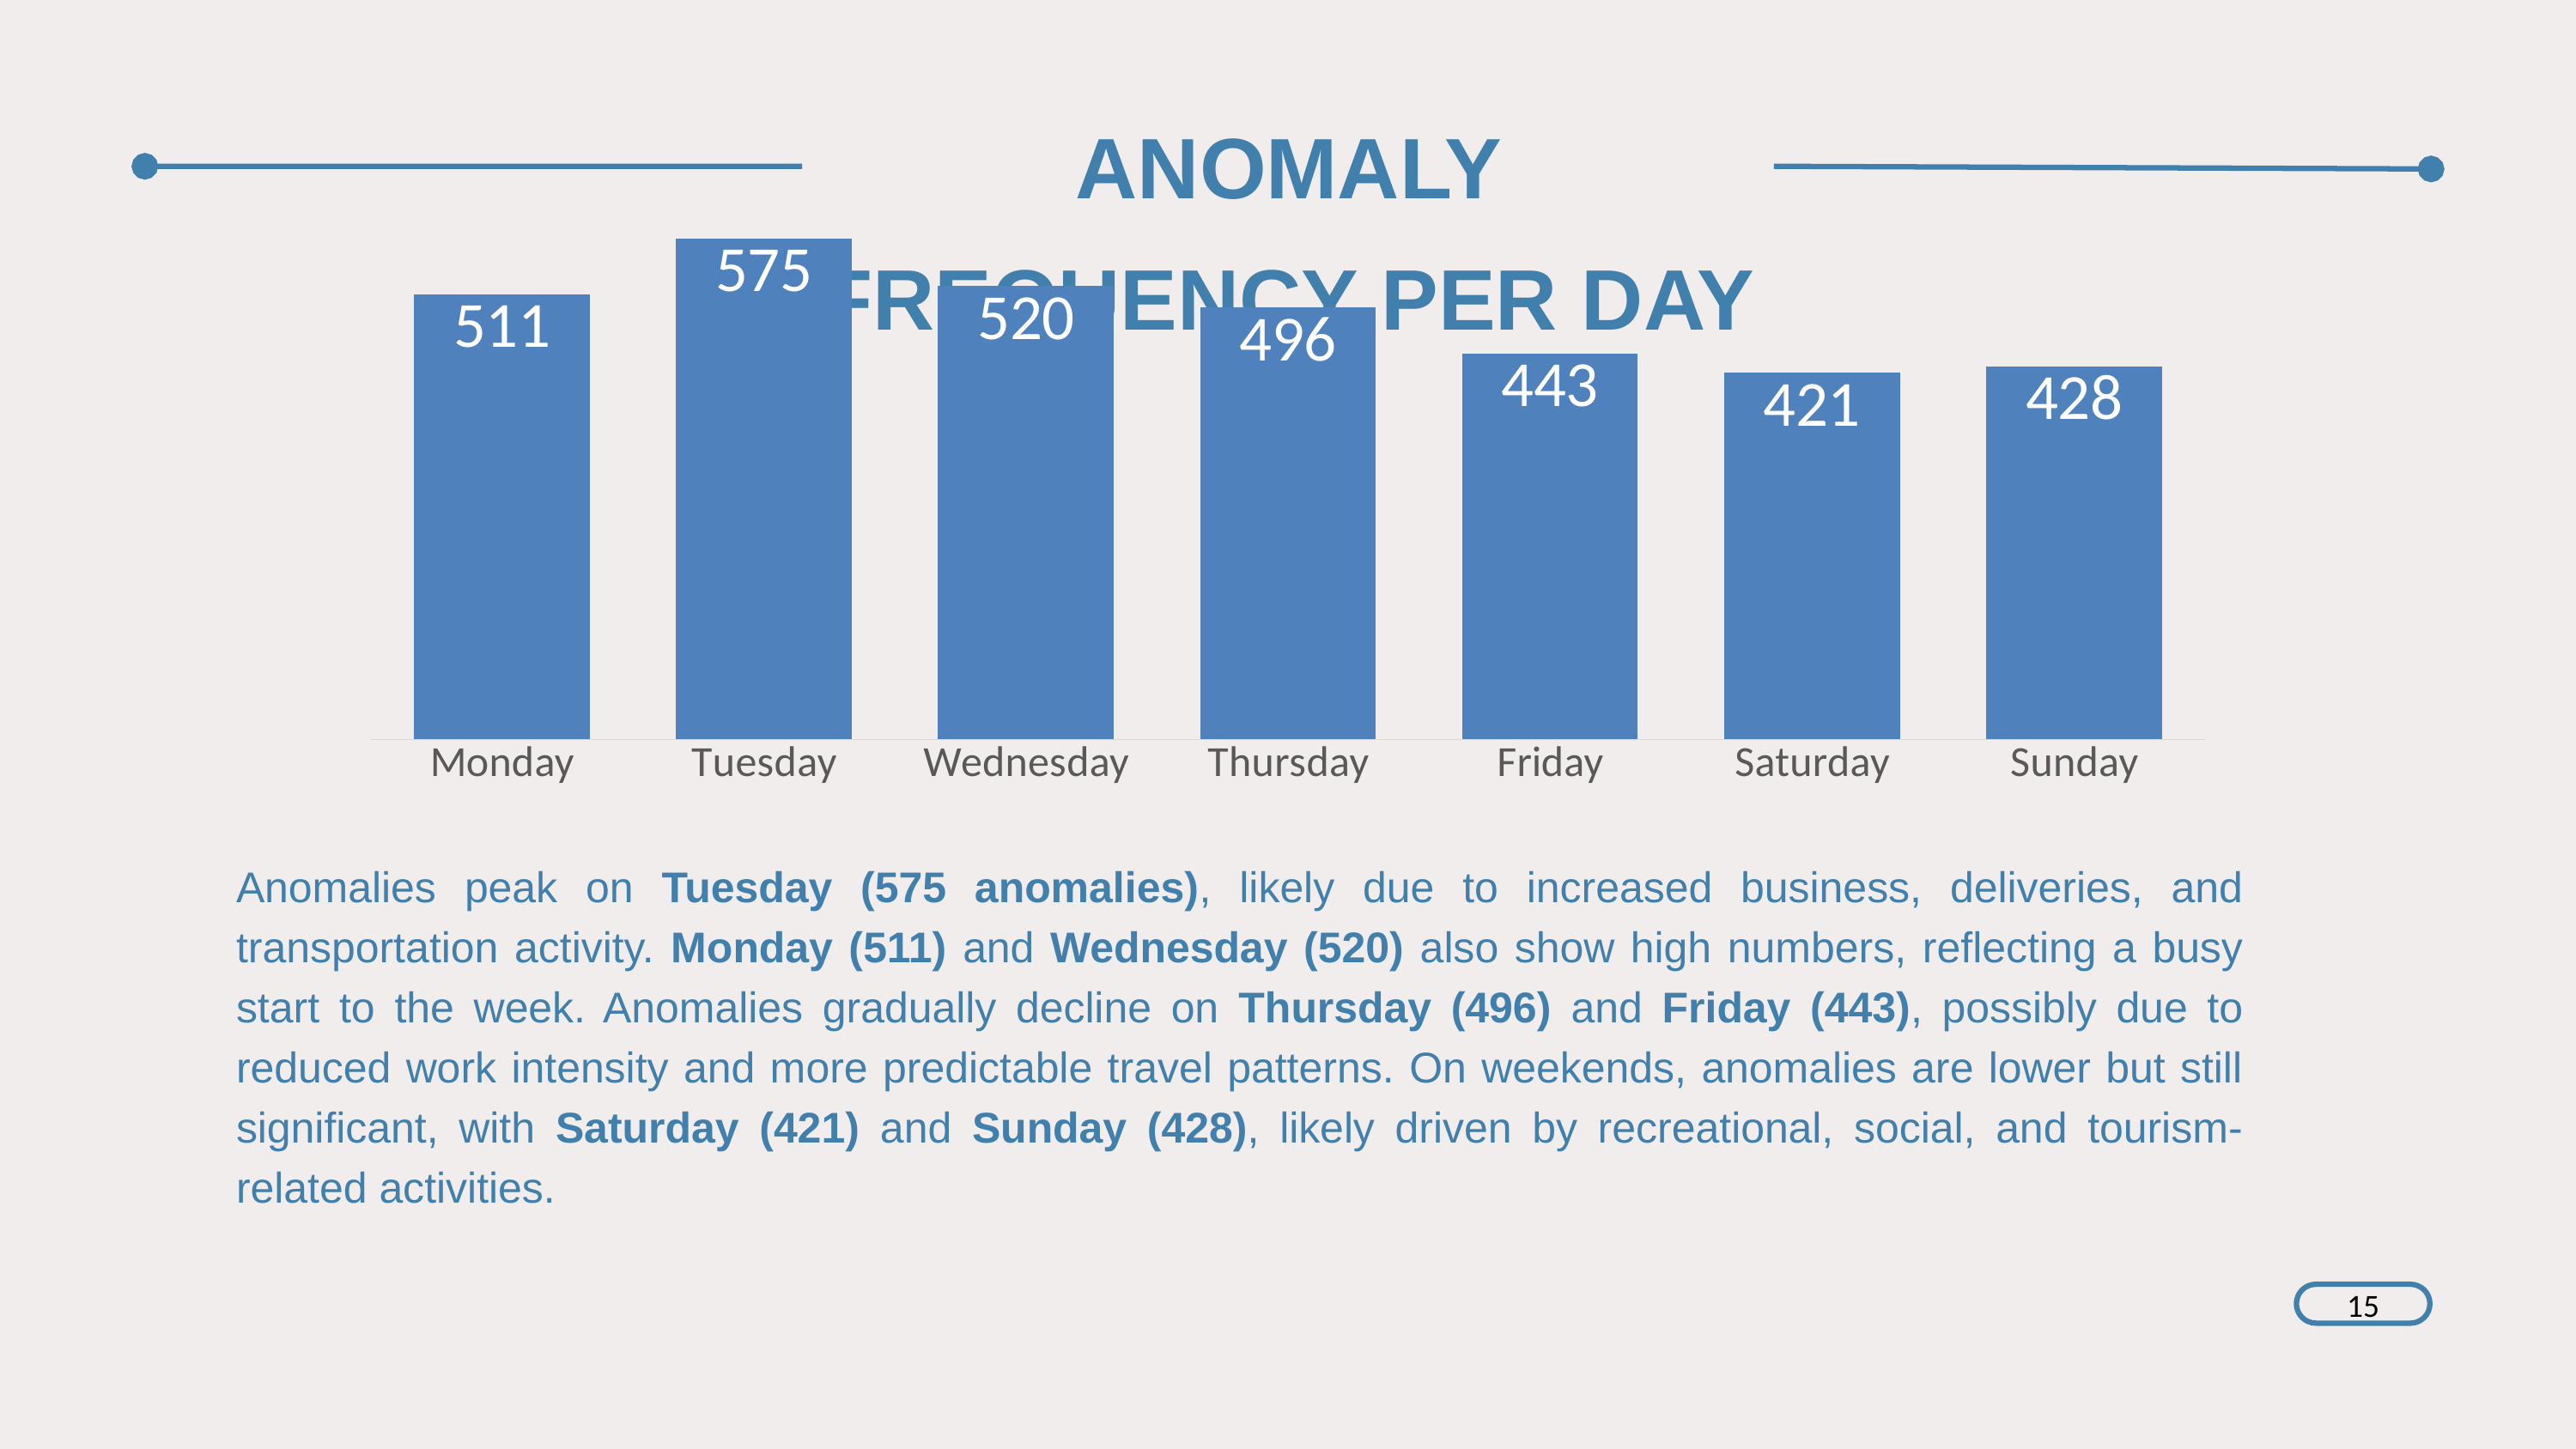

ANOMALY FREQUENCY PER DAY

### Chart

| Category | Anomaly Travel |
|---|---|
| Monday | 511.0 |
| Tuesday | 575.0 |
| Wednesday | 520.0 |
| Thursday | 496.0 |
| Friday | 443.0 |
| Saturday | 421.0 |
| Sunday | 428.0 |
Anomalies peak on Tuesday (575 anomalies), likely due to increased business, deliveries, and transportation activity. Monday (511) and Wednesday (520) also show high numbers, reflecting a busy start to the week. Anomalies gradually decline on Thursday (496) and Friday (443), possibly due to reduced work intensity and more predictable travel patterns. On weekends, anomalies are lower but still significant, with Saturday (421) and Sunday (428), likely driven by recreational, social, and tourism-related activities.

15